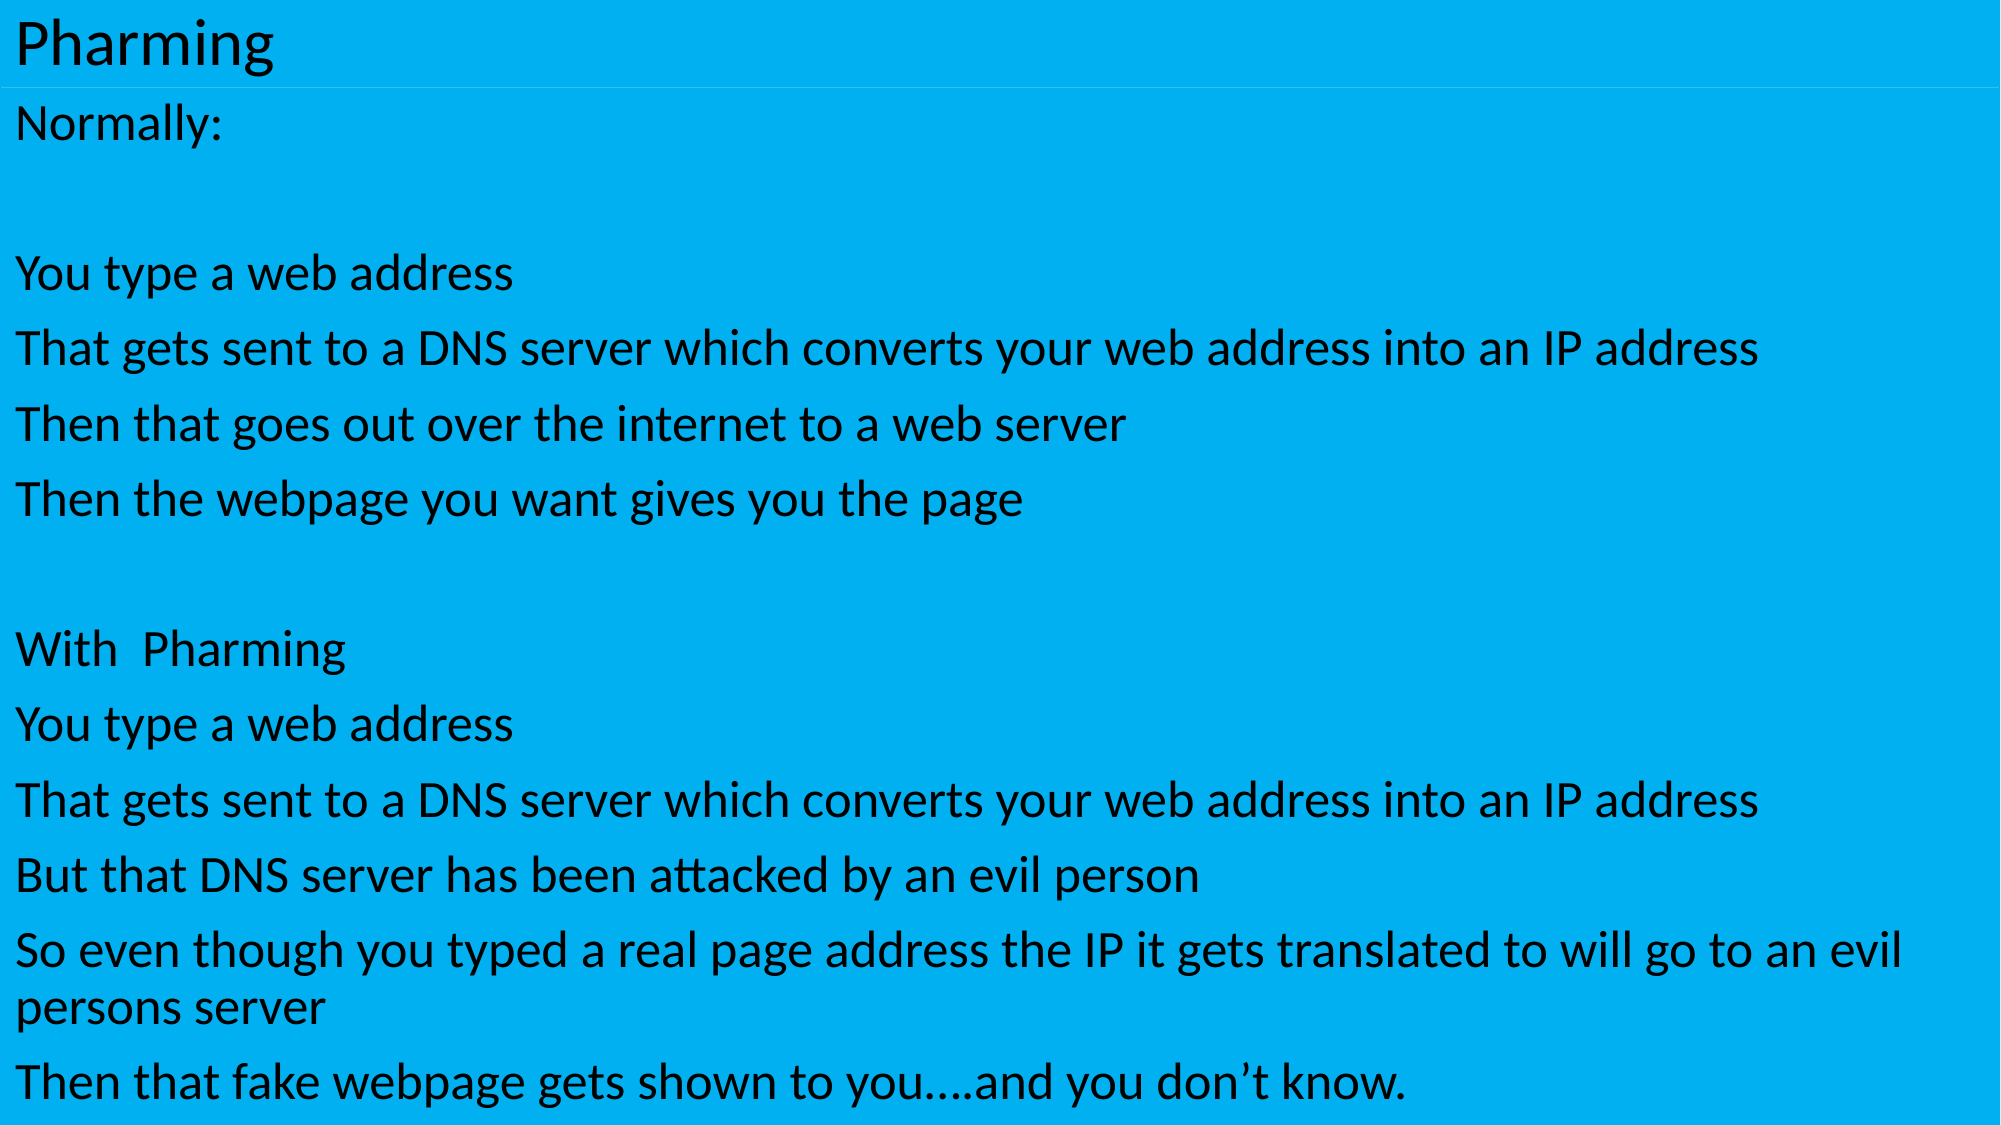

# Pharming
Normally:

You type a web address
That gets sent to a DNS server which converts your web address into an IP address
Then that goes out over the internet to a web server
Then the webpage you want gives you the page

With  Pharming
You type a web address
That gets sent to a DNS server which converts your web address into an IP address
But that DNS server has been attacked by an evil person
So even though you typed a real page address the IP it gets translated to will go to an evil persons server
Then that fake webpage gets shown to you….and you don’t know.